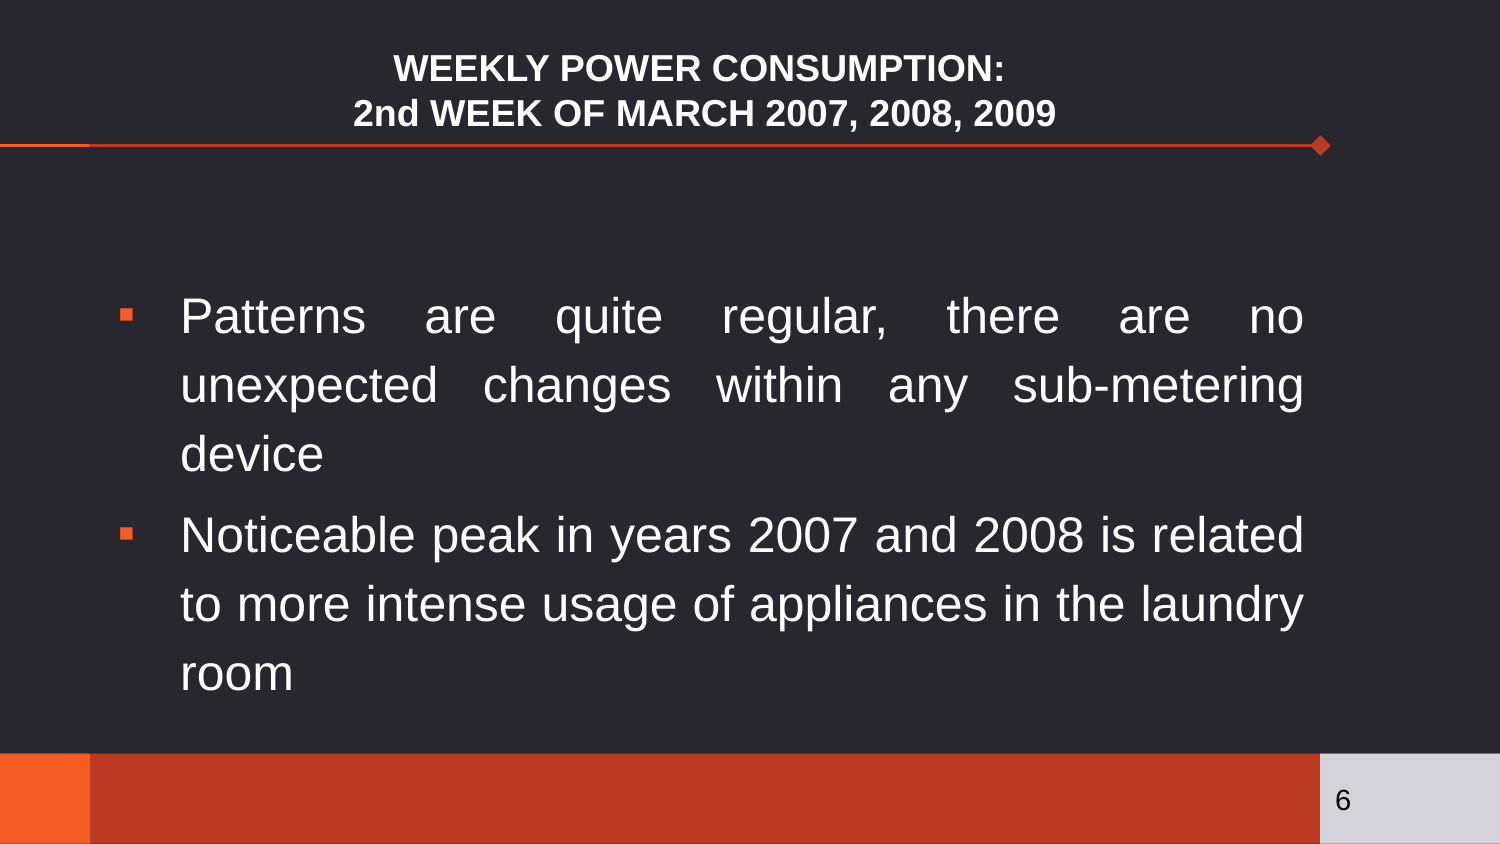

# WEEKLY POWER CONSUMPTION: 2nd WEEK OF MARCH 2007, 2008, 2009

Patterns are quite regular, there are no unexpected changes within any sub-metering device
Noticeable peak in years 2007 and 2008 is related to more intense usage of appliances in the laundry room
6